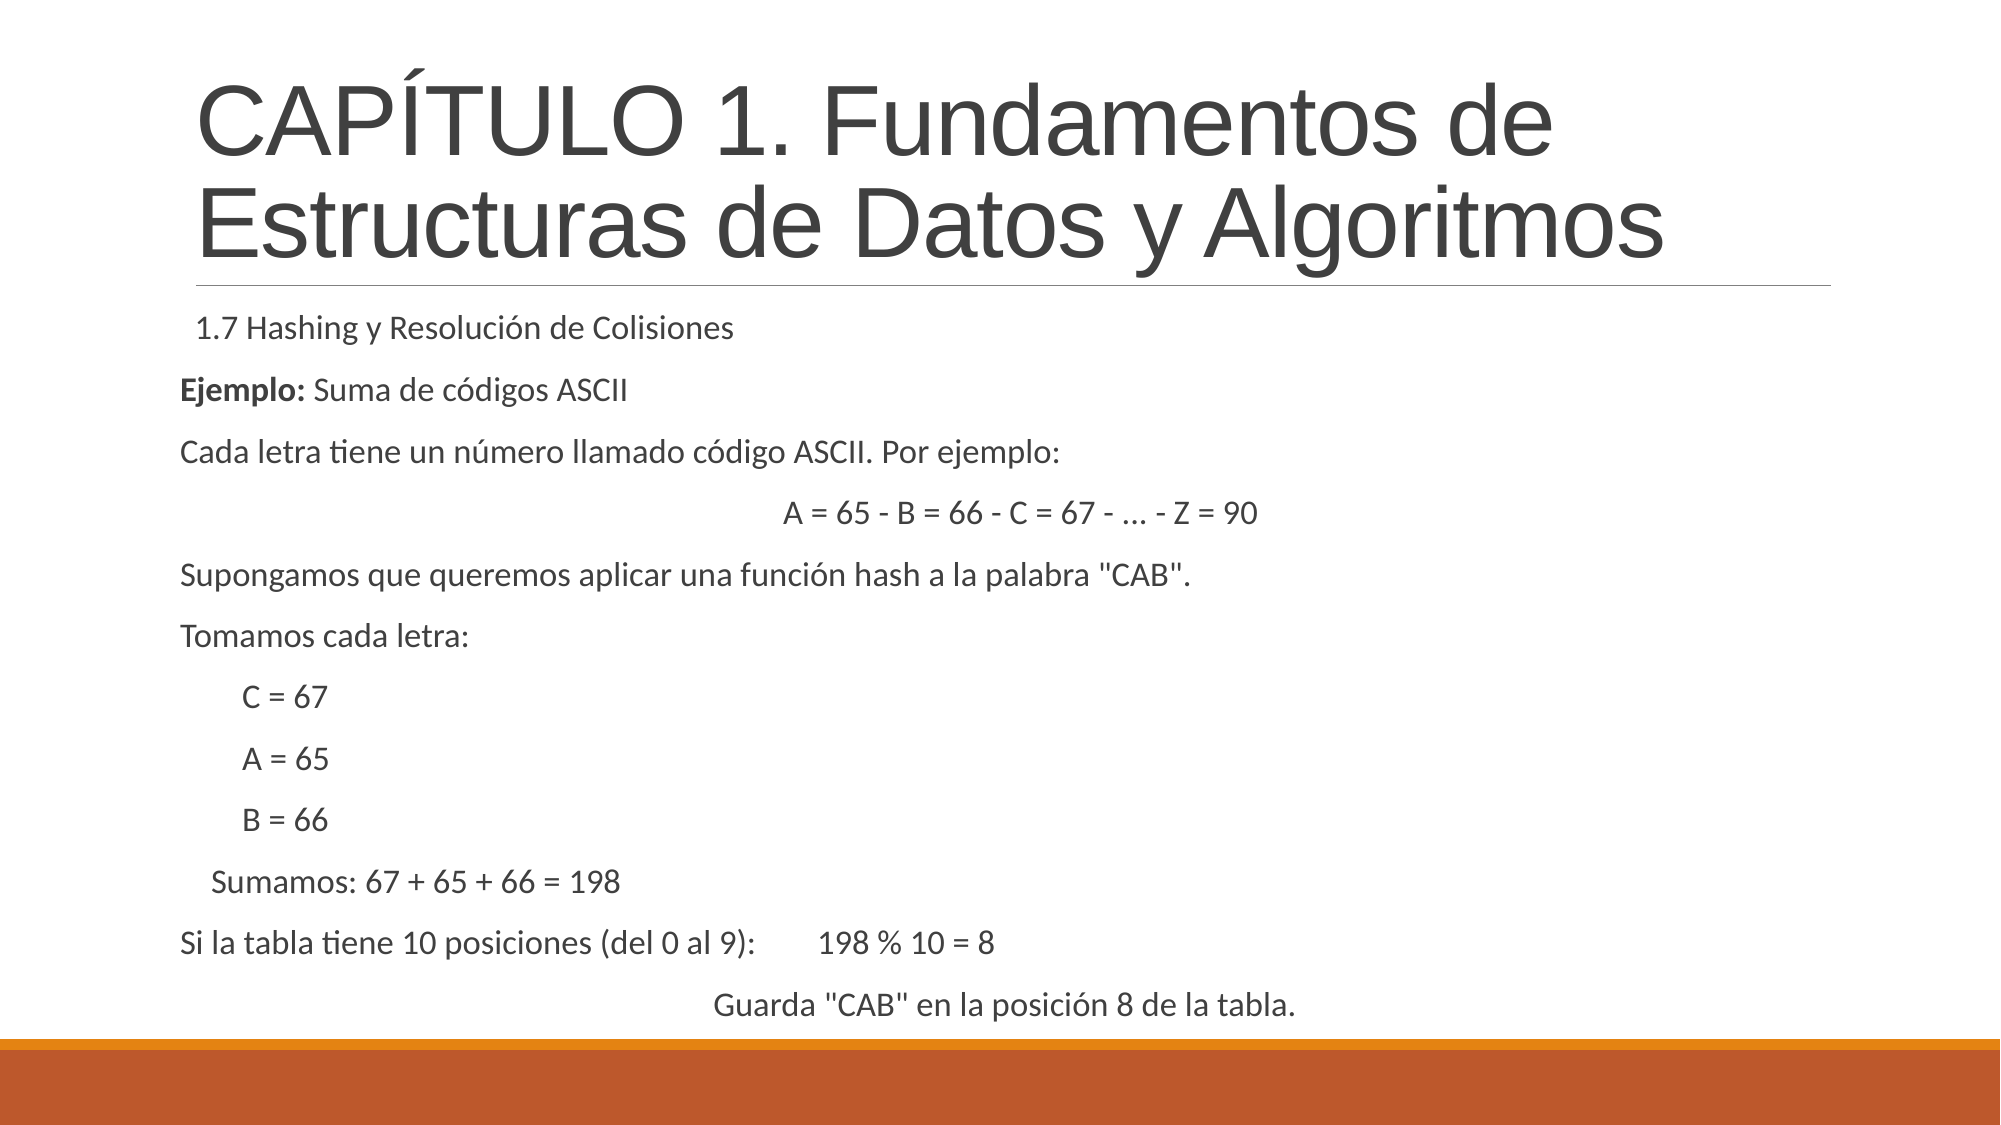

# CAPÍTULO 1. Fundamentos de Estructuras de Datos y Algoritmos
1.7 Hashing y Resolución de Colisiones
Ejemplo: Suma de códigos ASCII
Cada letra tiene un número llamado código ASCII. Por ejemplo:
    A = 65 - B = 66 - C = 67 - ... - Z = 90
Supongamos que queremos aplicar una función hash a la palabra "CAB".
Tomamos cada letra:
        C = 67
        A = 65
        B = 66
    Sumamos: 67 + 65 + 66 = 198
Si la tabla tiene 10 posiciones (del 0 al 9):	198 % 10 = 8
Guarda "CAB" en la posición 8 de la tabla.